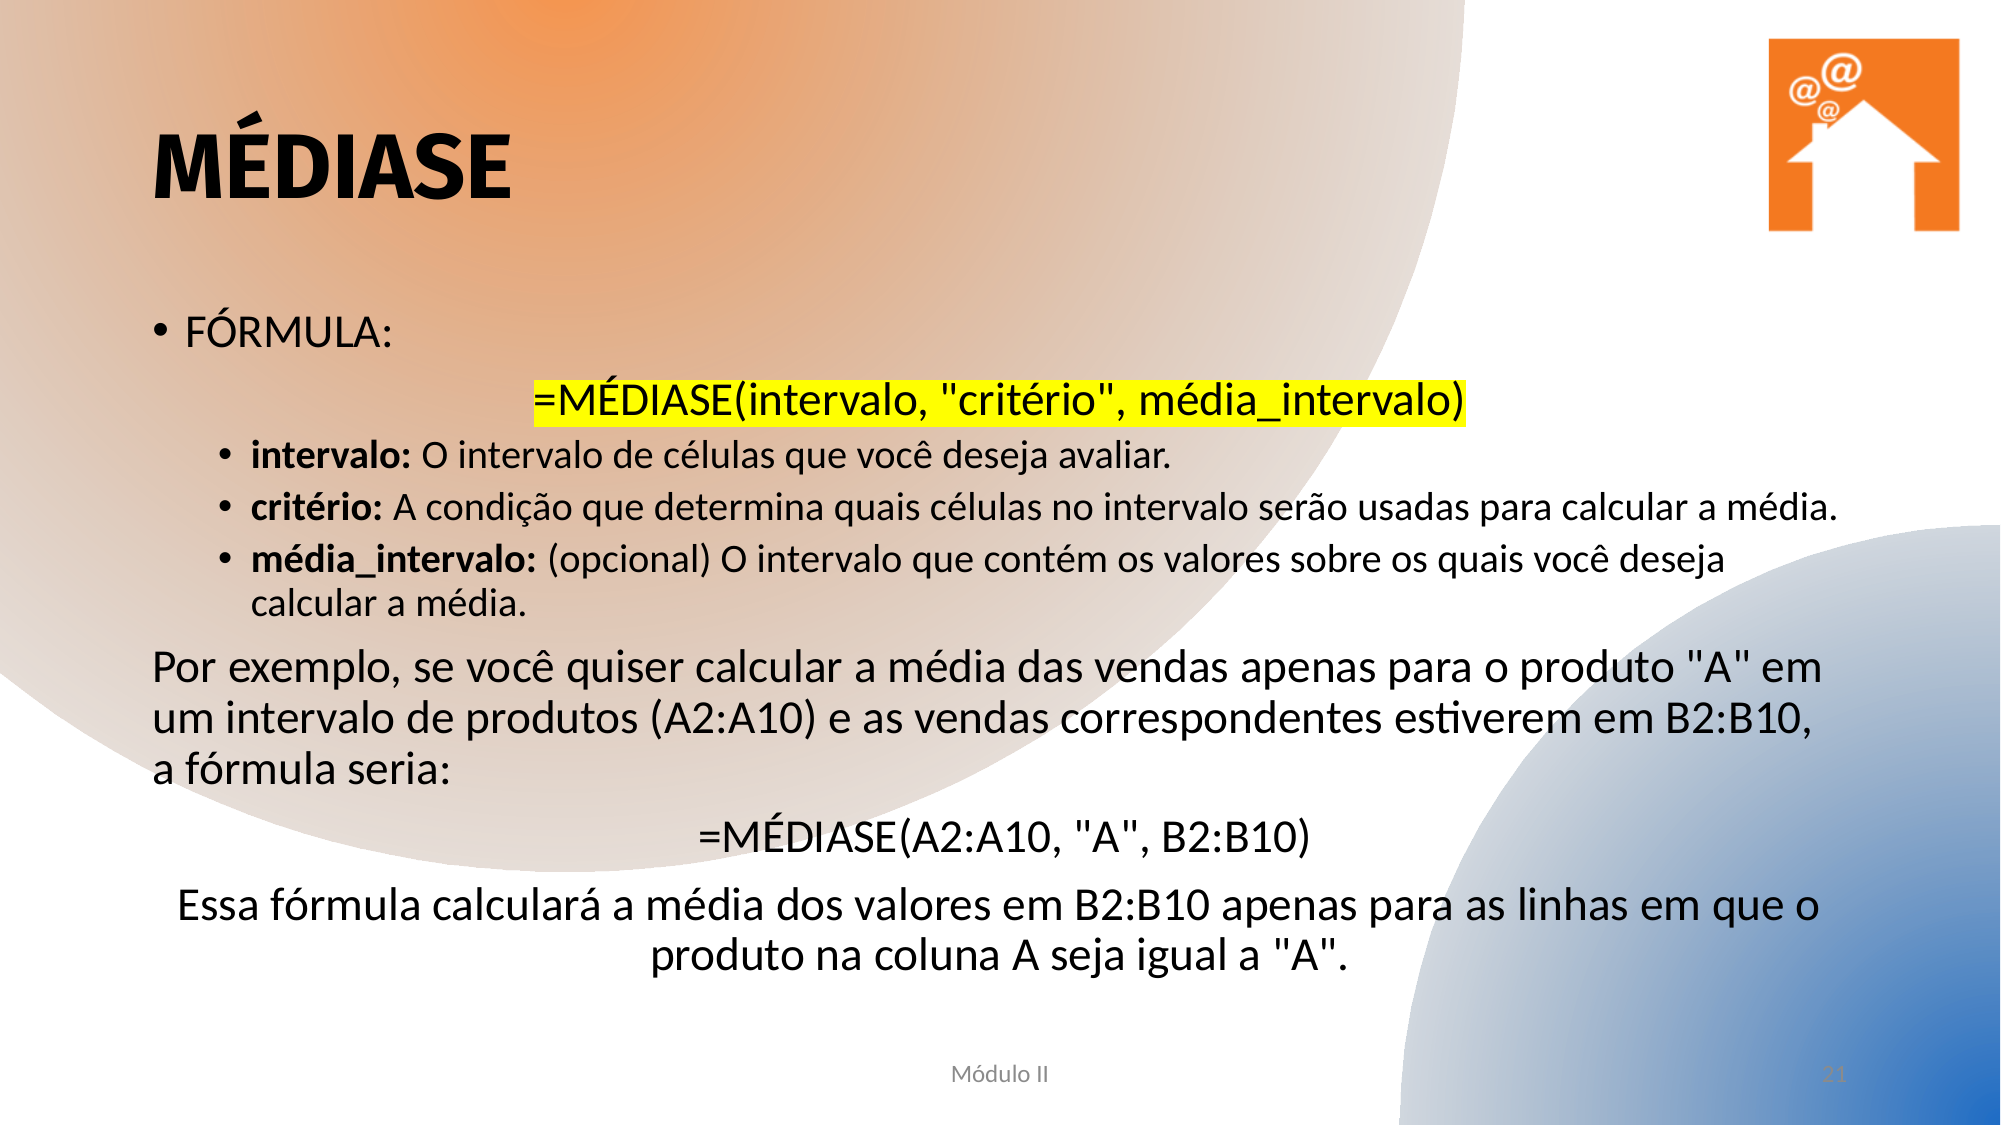

# MÉDIASE
FÓRMULA:
=MÉDIASE(intervalo, "critério", média_intervalo)
intervalo: O intervalo de células que você deseja avaliar.
critério: A condição que determina quais células no intervalo serão usadas para calcular a média.
média_intervalo: (opcional) O intervalo que contém os valores sobre os quais você deseja calcular a média.
Por exemplo, se você quiser calcular a média das vendas apenas para o produto "A" em um intervalo de produtos (A2:A10) e as vendas correspondentes estiverem em B2:B10, a fórmula seria:
 =MÉDIASE(A2:A10, "A", B2:B10)
Essa fórmula calculará a média dos valores em B2:B10 apenas para as linhas em que o produto na coluna A seja igual a "A".

Módulo II
21